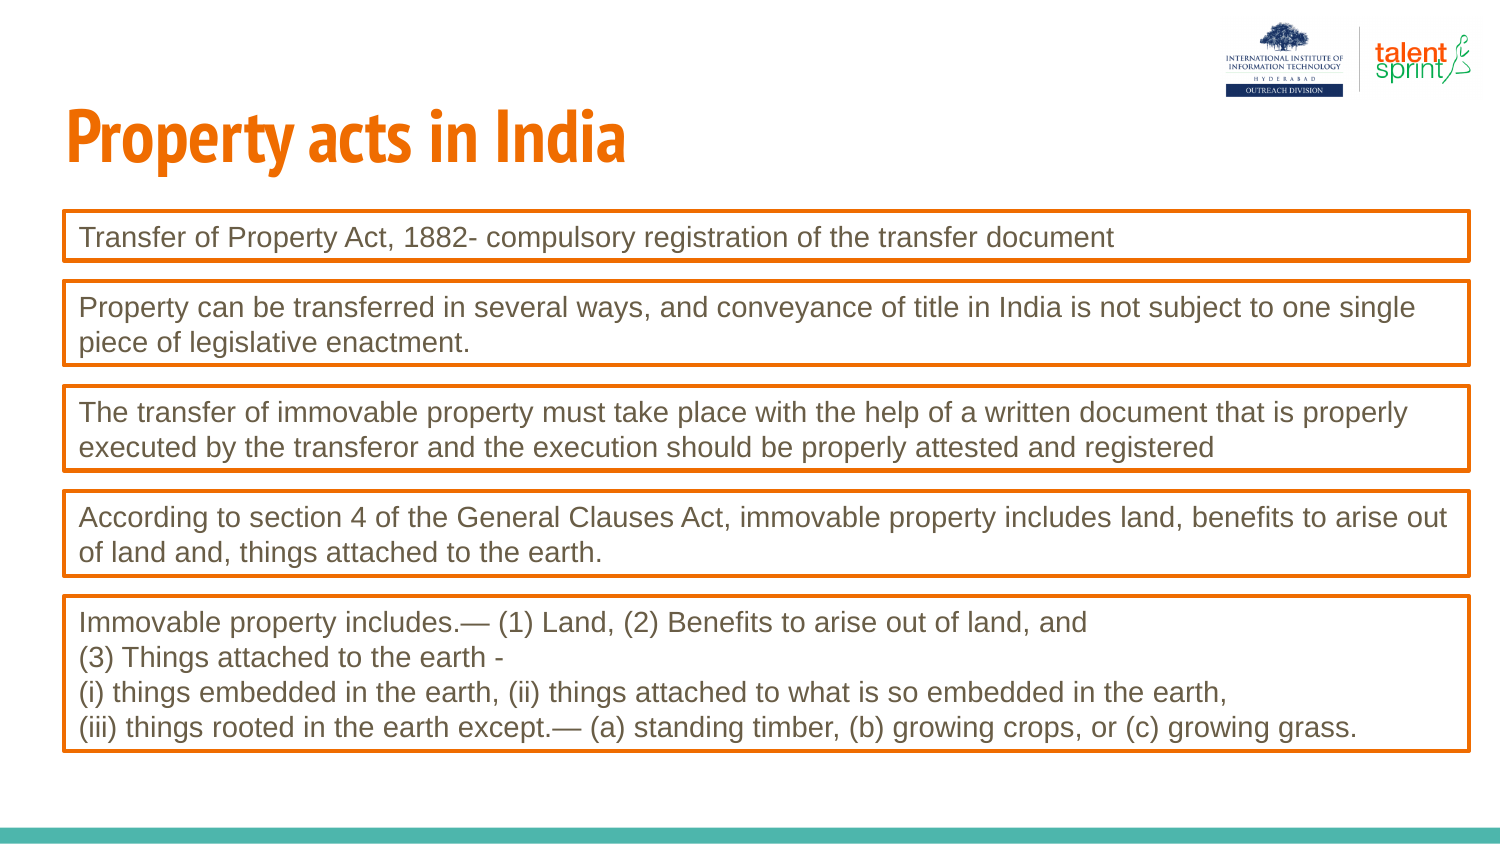

# Property acts in India
Transfer of Property Act, 1882- compulsory registration of the transfer document
Property can be transferred in several ways, and conveyance of title in India is not subject to one single piece of legislative enactment.
The transfer of immovable property must take place with the help of a written document that is properly executed by the transferor and the execution should be properly attested and registered
According to section 4 of the General Clauses Act, immovable property includes land, benefits to arise out of land and, things attached to the earth.
Immovable property includes.— (1) Land, (2) Benefits to arise out of land, and
(3) Things attached to the earth -
(i) things embedded in the earth, (ii) things attached to what is so embedded in the earth,
(iii) things rooted in the earth except.— (a) standing timber, (b) growing crops, or (c) growing grass.